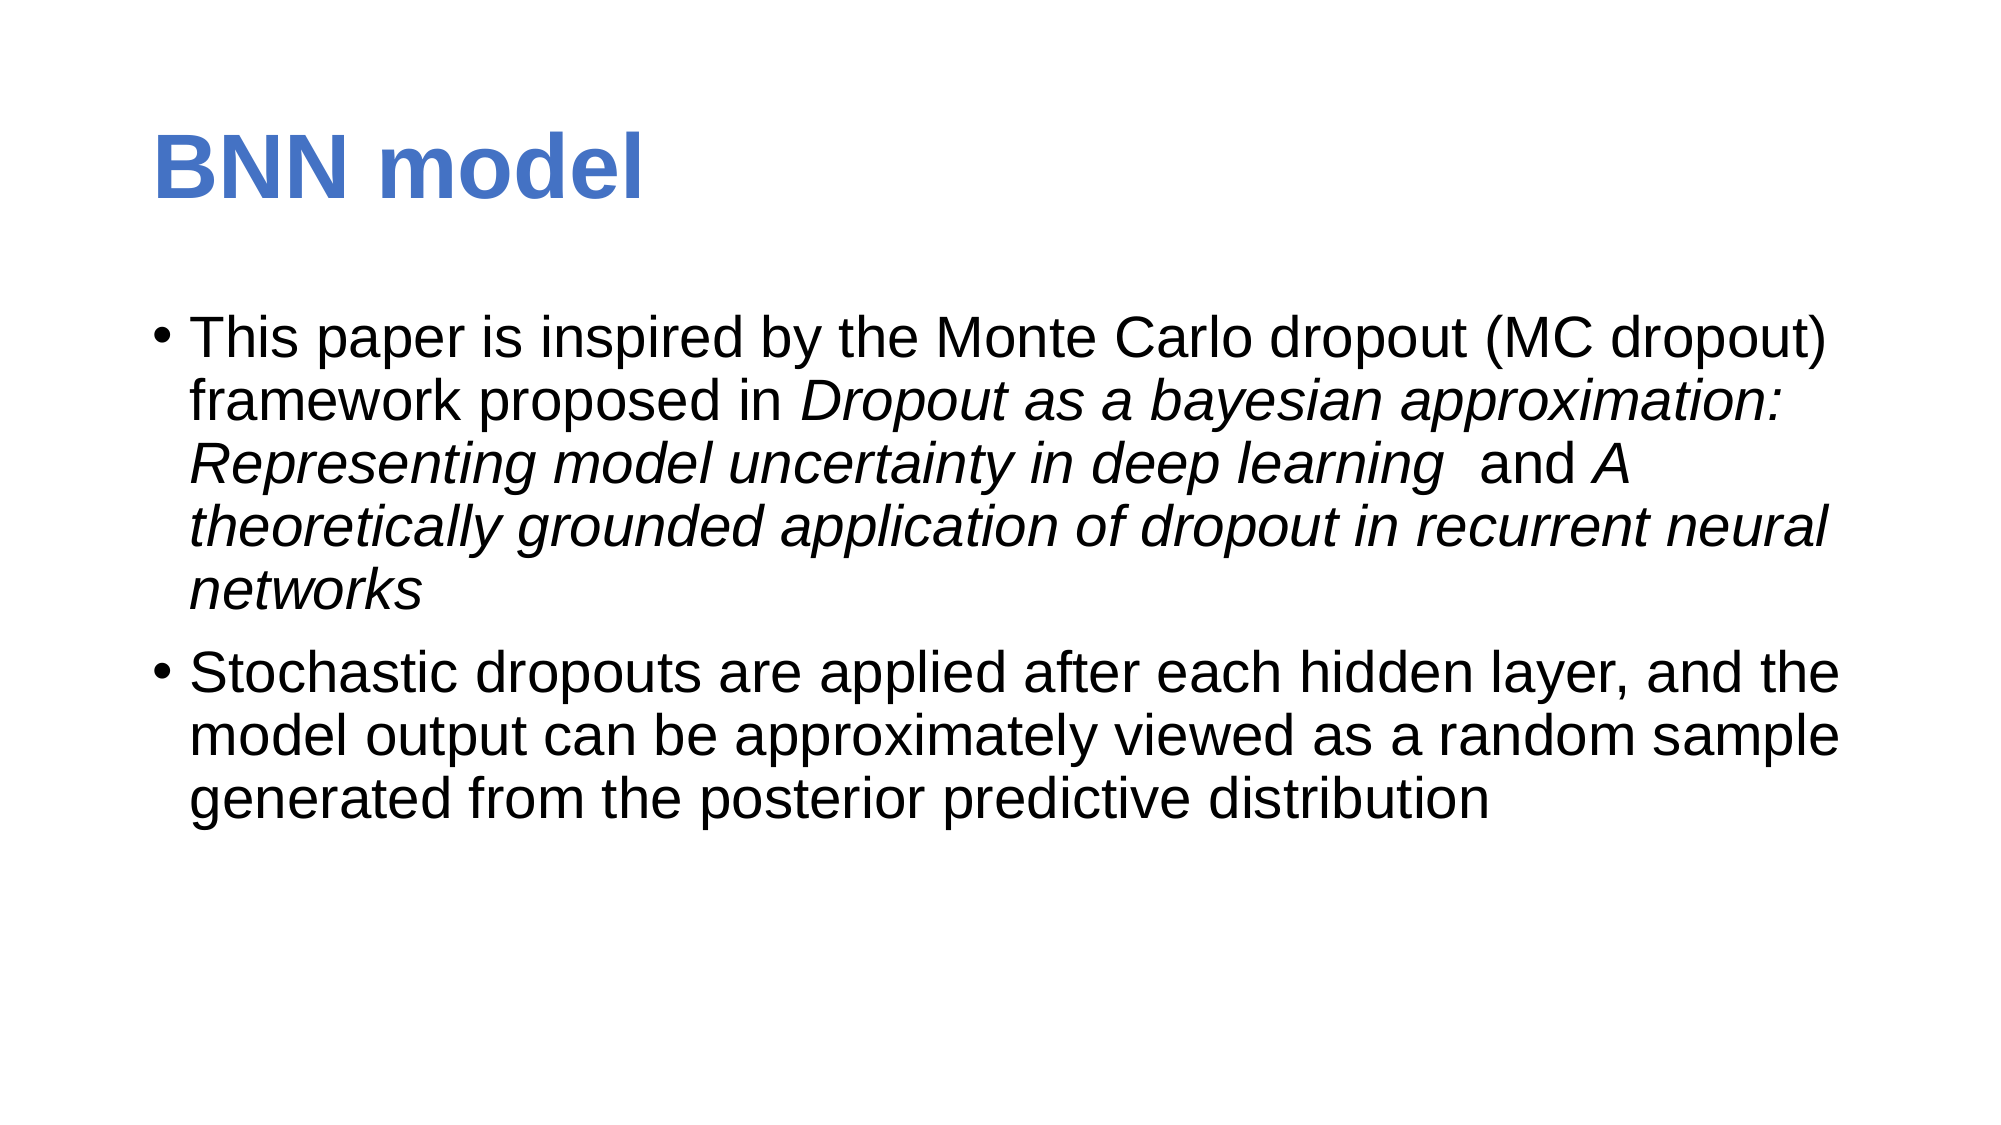

# BNN model
This paper is inspired by the Monte Carlo dropout (MC dropout) framework proposed in Dropout as a bayesian approximation: Representing model uncertainty in deep learning  and A theoretically grounded application of dropout in recurrent neural networks
Stochastic dropouts are applied after each hidden layer, and the model output can be approximately viewed as a random sample generated from the posterior predictive distribution